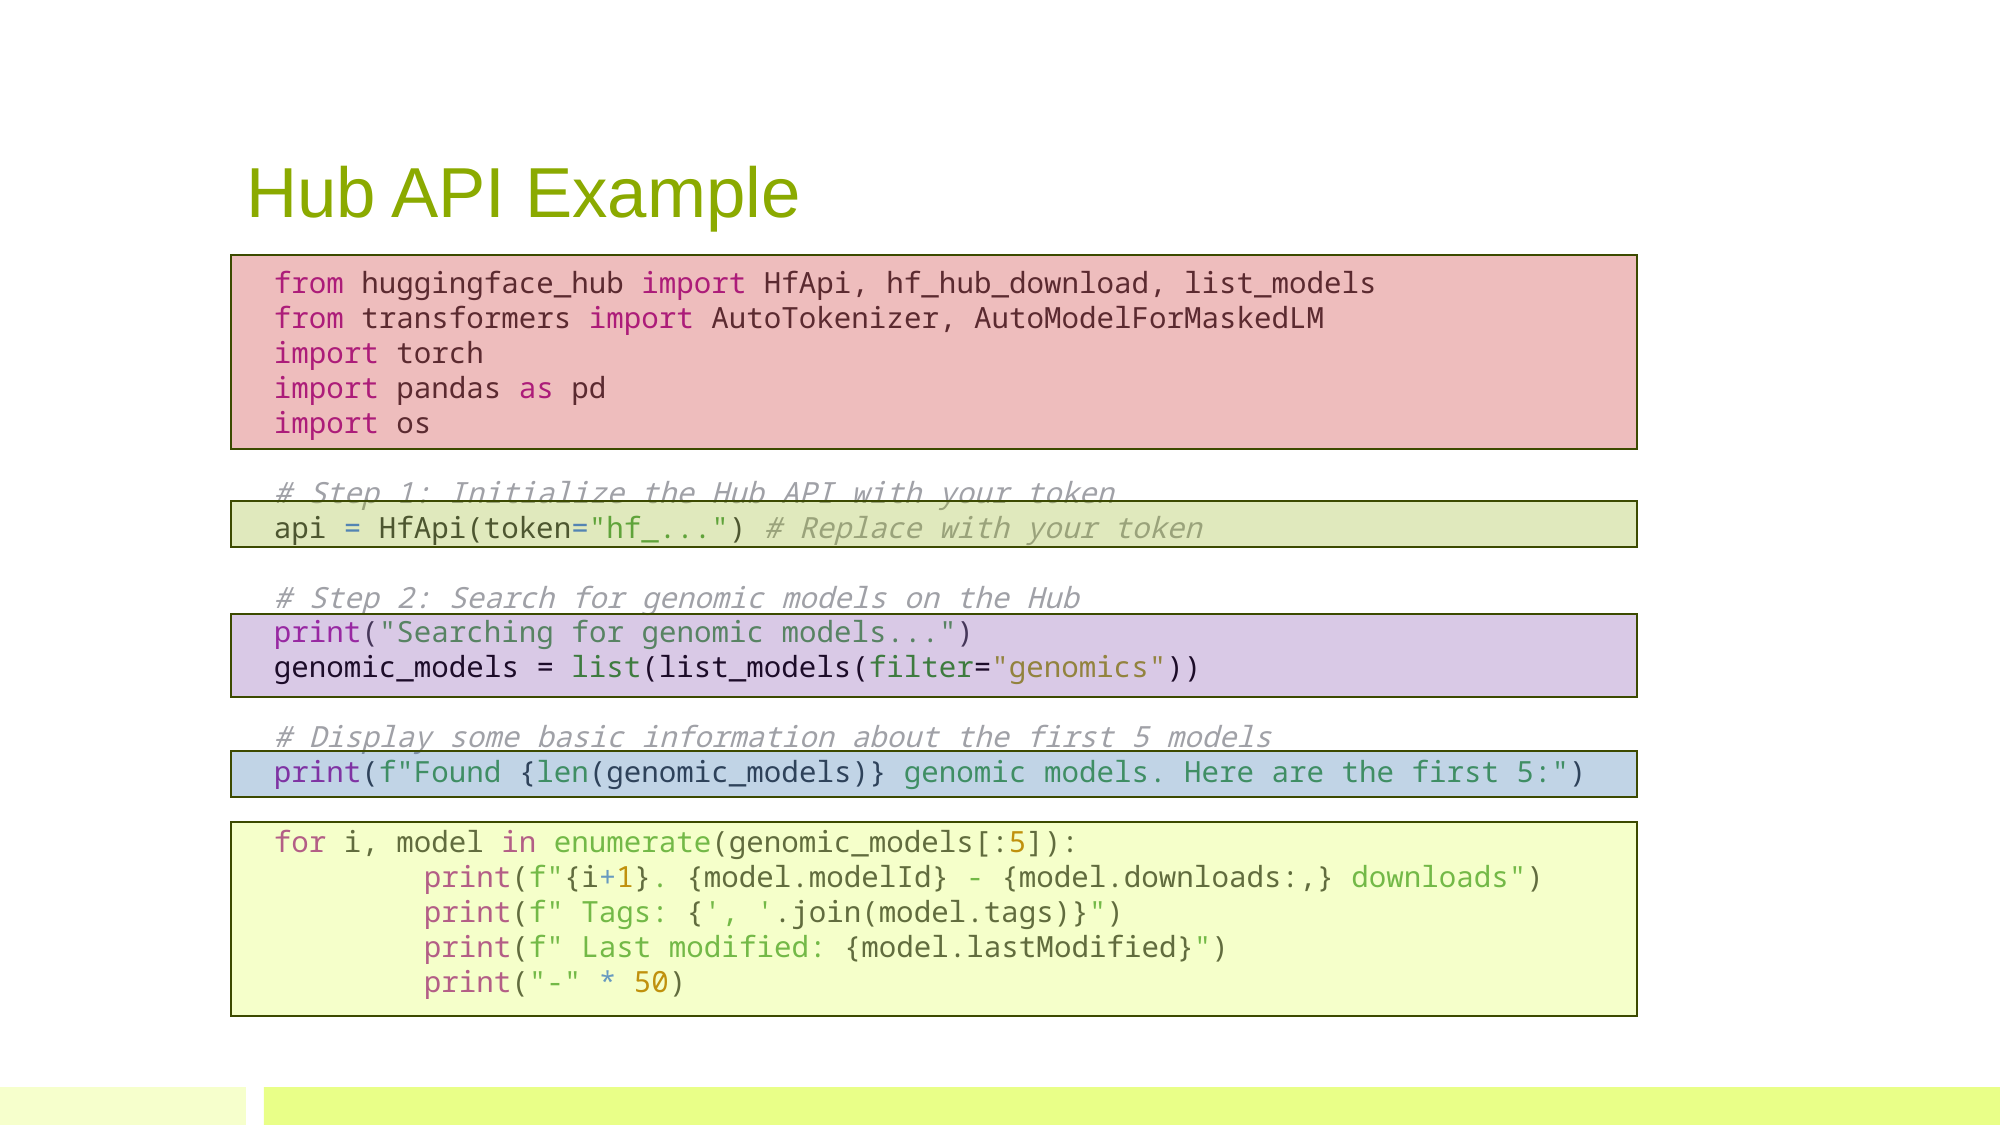

# Hub API Example

from huggingface_hub import HfApi, hf_hub_download, list_models
from transformers import AutoTokenizer, AutoModelForMaskedLM
import torch
import pandas as pd
import os

# Step 1: Initialize the Hub API with your token
api = HfApi(token="hf_...") # Replace with your token

# Step 2: Search for genomic models on the Hub
print("Searching for genomic models...")
genomic_models = list(list_models(filter="genomics"))

# Display some basic information about the first 5 models
print(f"Found {len(genomic_models)} genomic models. Here are the first 5:")

for i, model in enumerate(genomic_models[:5]):
	print(f"{i+1}. {model.modelId} - {model.downloads:,} downloads")
	print(f" Tags: {', '.join(model.tags)}")
	print(f" Last modified: {model.lastModified}")
	print("-" * 50)